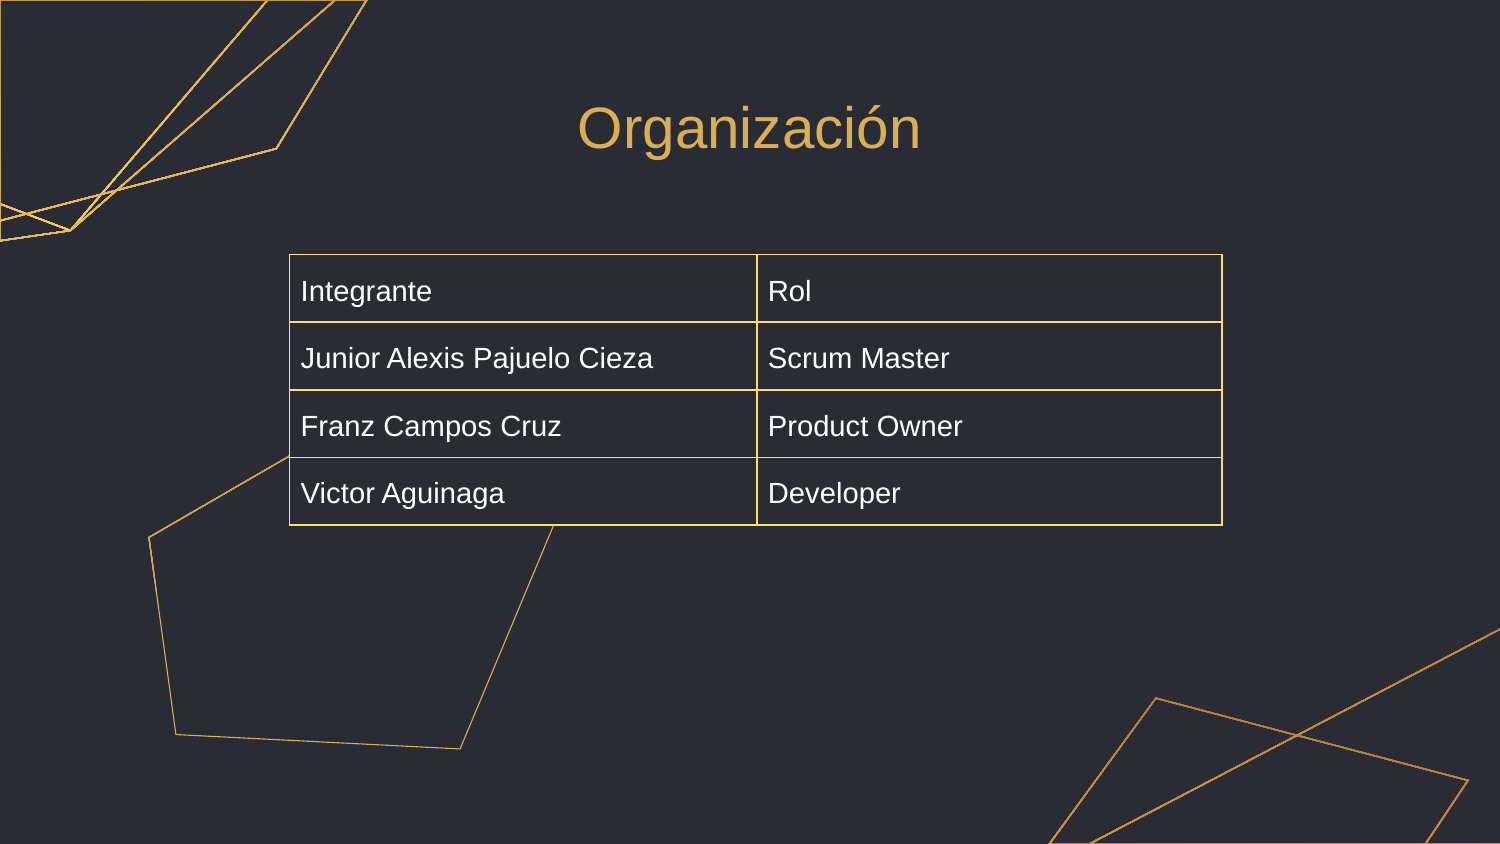

# Organización
| Integrante | Rol |
| --- | --- |
| Junior Alexis Pajuelo Cieza | Scrum Master |
| Franz Campos Cruz | Product Owner |
| Victor Aguinaga | Developer |